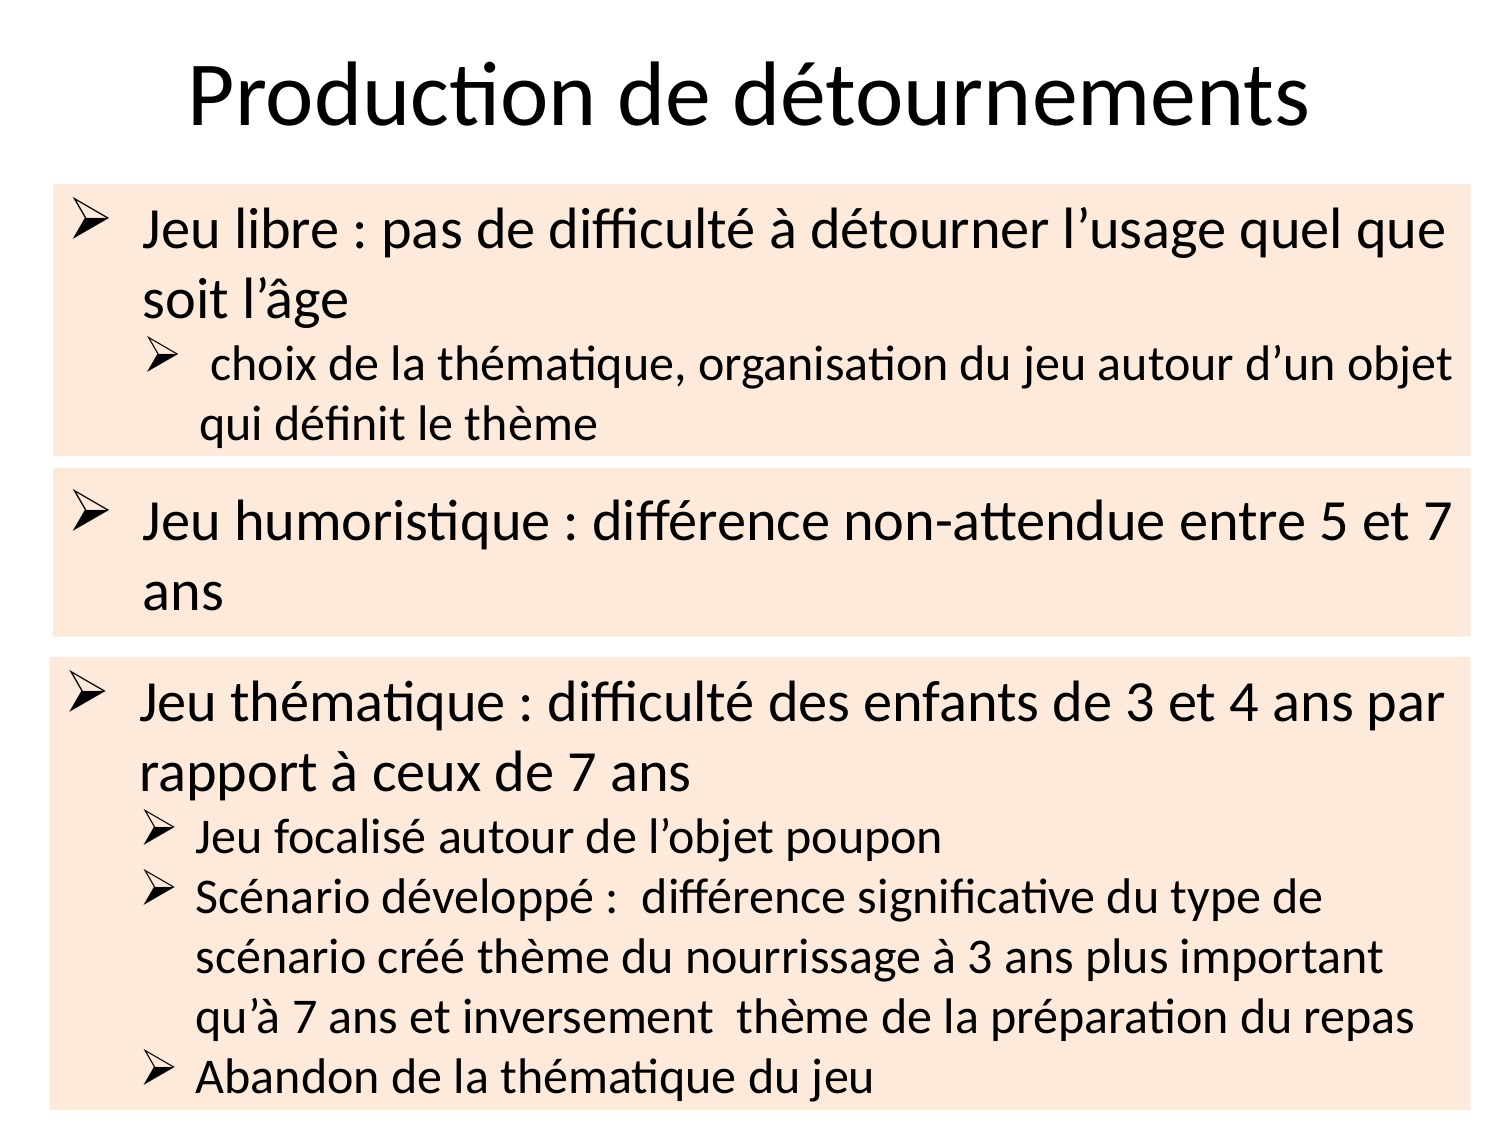

# Production de détournements
Jeu libre : pas de difficulté à détourner l’usage quel que soit l’âge
 choix de la thématique, organisation du jeu autour d’un objet qui définit le thème
Jeu humoristique : différence non-attendue entre 5 et 7 ans
Jeu thématique : difficulté des enfants de 3 et 4 ans par rapport à ceux de 7 ans
Jeu focalisé autour de l’objet poupon
Scénario développé :  différence significative du type de scénario créé thème du nourrissage à 3 ans plus important qu’à 7 ans et inversement  thème de la préparation du repas
Abandon de la thématique du jeu
14